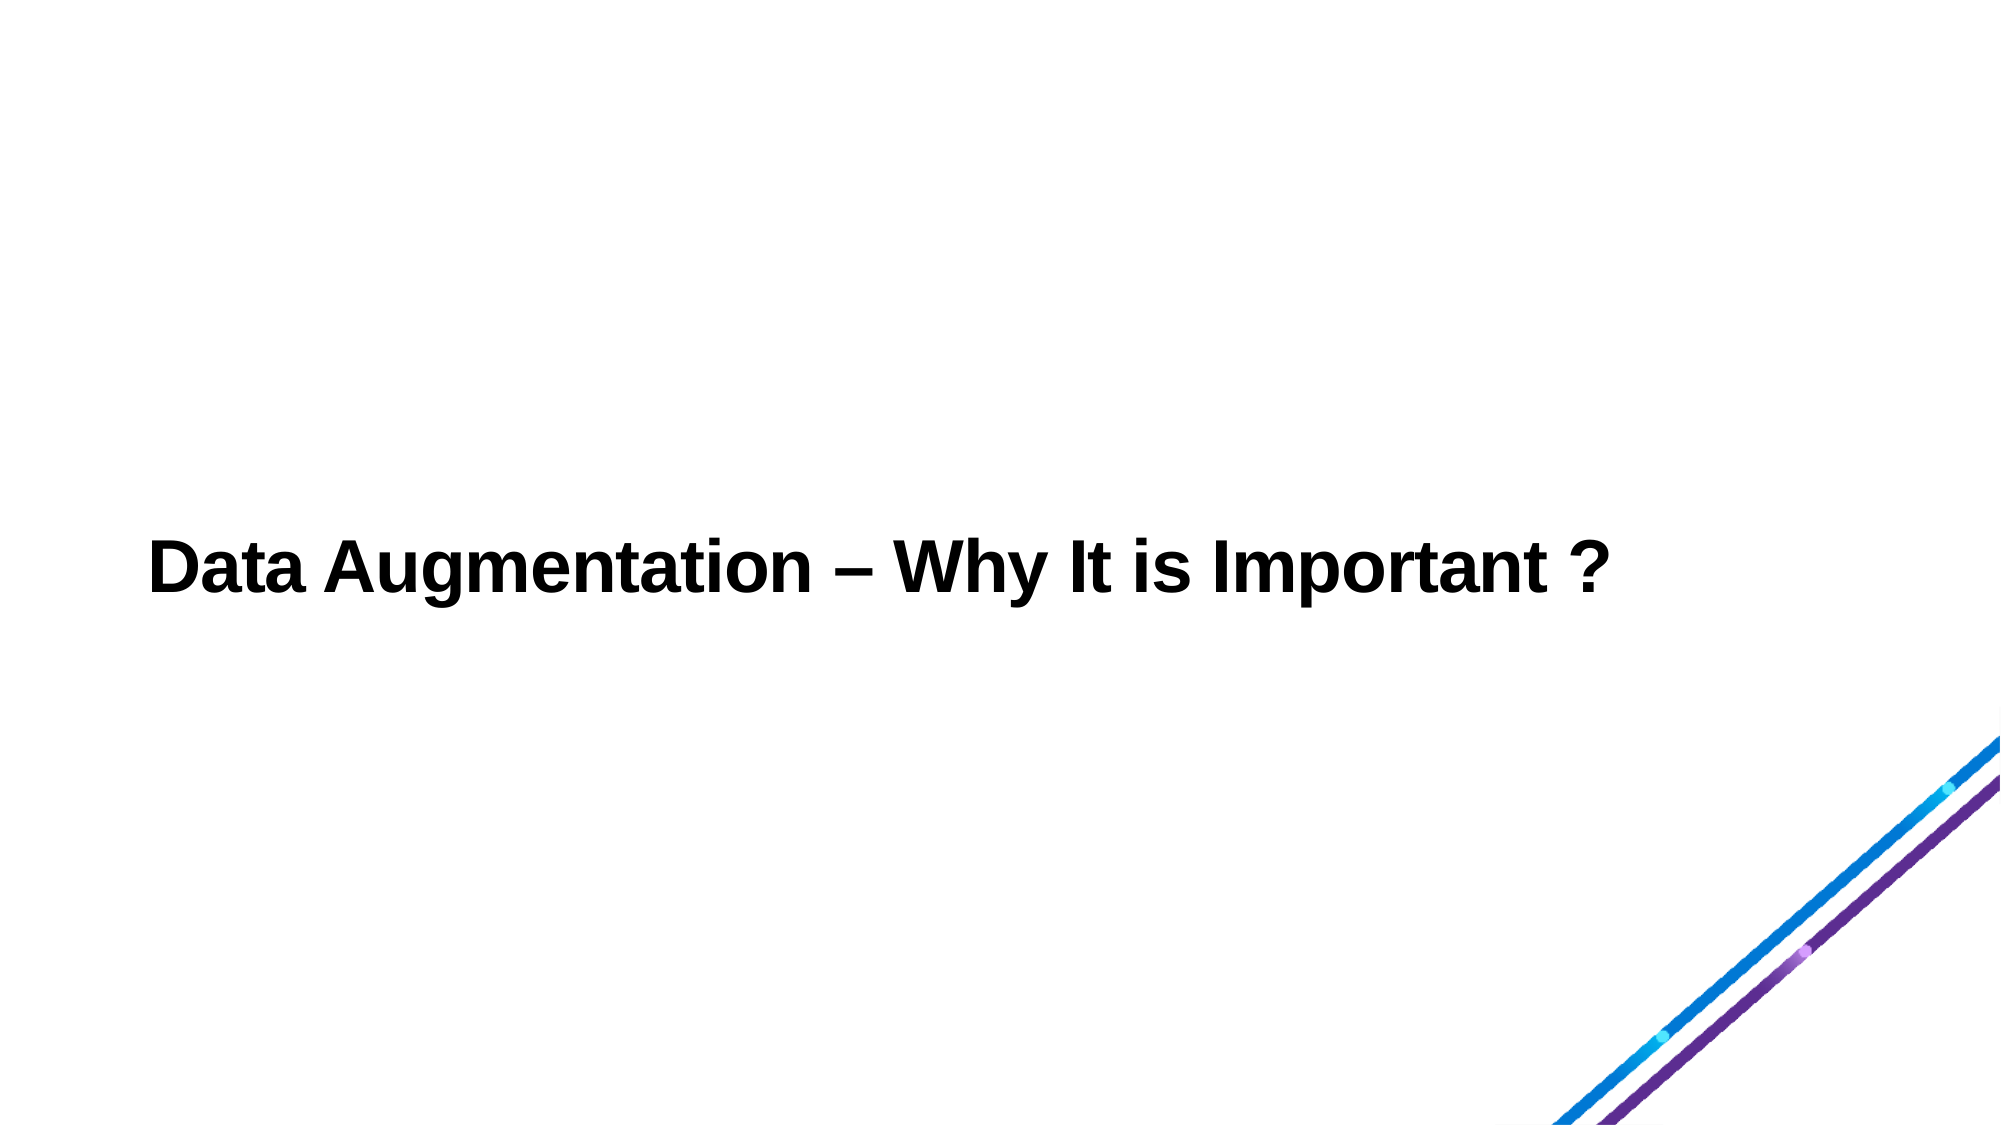

# Data Augmentation – Why It is Important ?